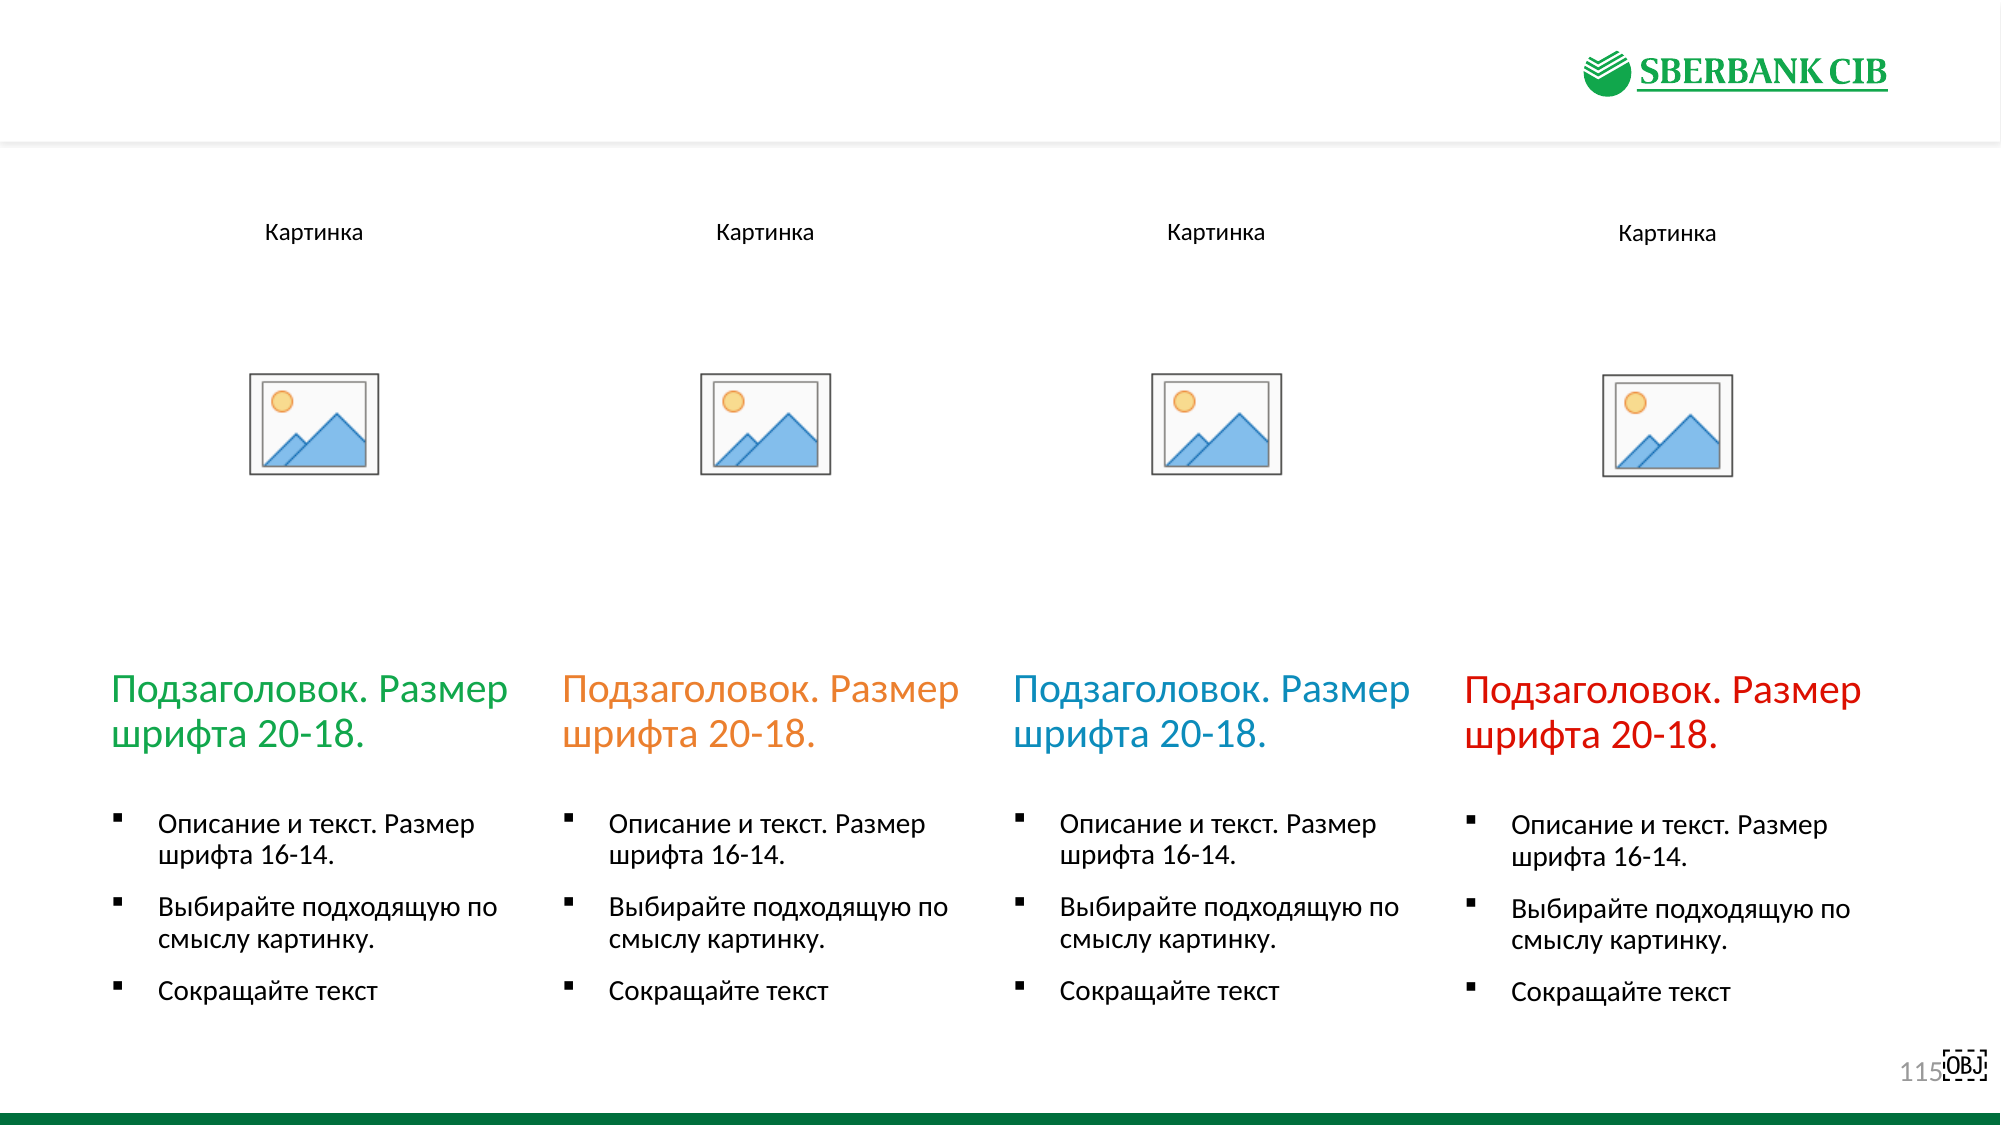

#

Подзаголовок. Размер шрифта 20-18.

Подзаголовок. Размер шрифта 20-18.

Подзаголовок. Размер шрифта 20-18.

Подзаголовок. Размер шрифта 20-18.

Описание и текст. Размер шрифта 16-14.
Выбирайте подходящую по смыслу картинку.
Сокращайте текст

Описание и текст. Размер шрифта 16-14.
Выбирайте подходящую по смыслу картинку.
Сокращайте текст

Описание и текст. Размер шрифта 16-14.
Выбирайте подходящую по смыслу картинку.
Сокращайте текст

Описание и текст. Размер шрифта 16-14.
Выбирайте подходящую по смыслу картинку.
Сокращайте текст